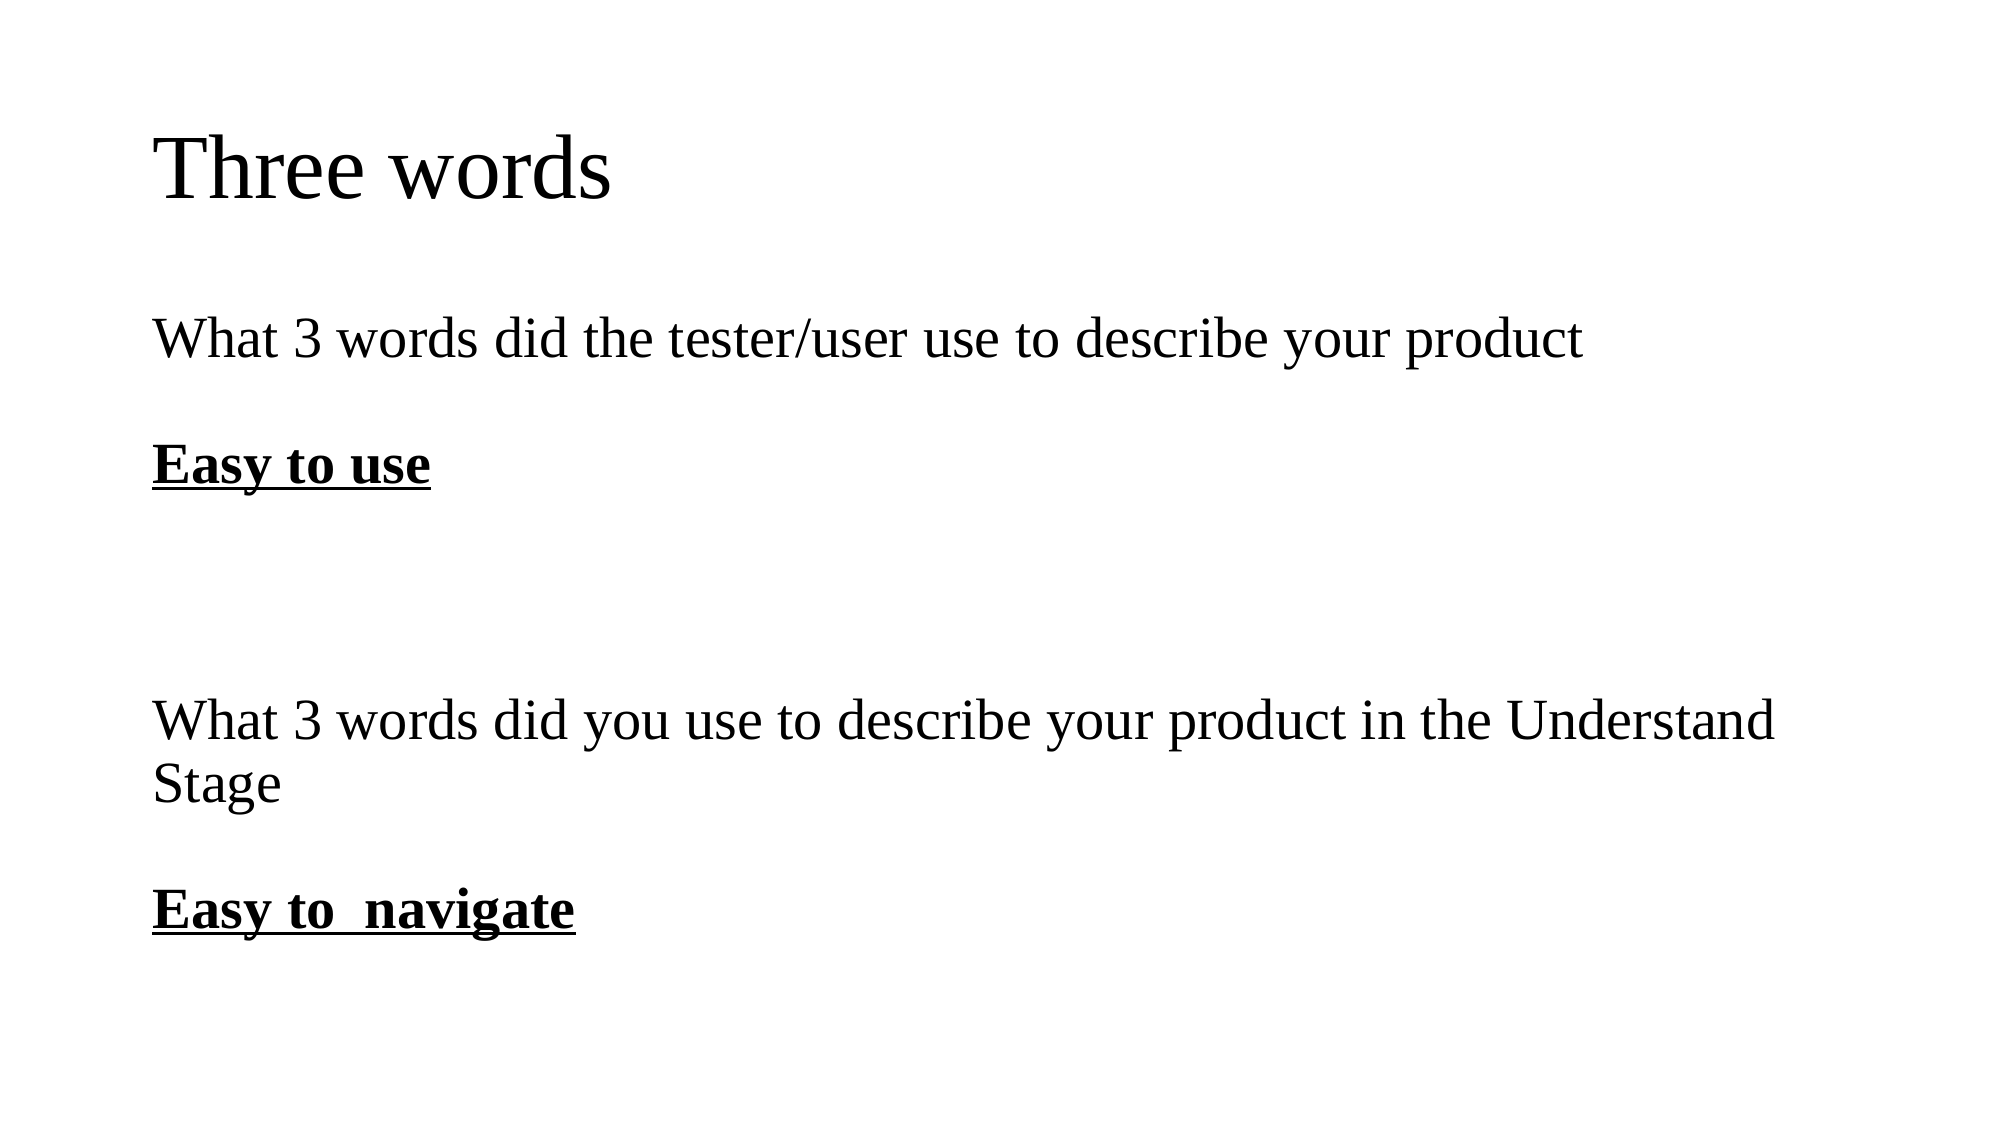

# Three words
What 3 words did the tester/user use to describe your product

Easy to use
What 3 words did you use to describe your product in the Understand Stage

Easy to  navigate